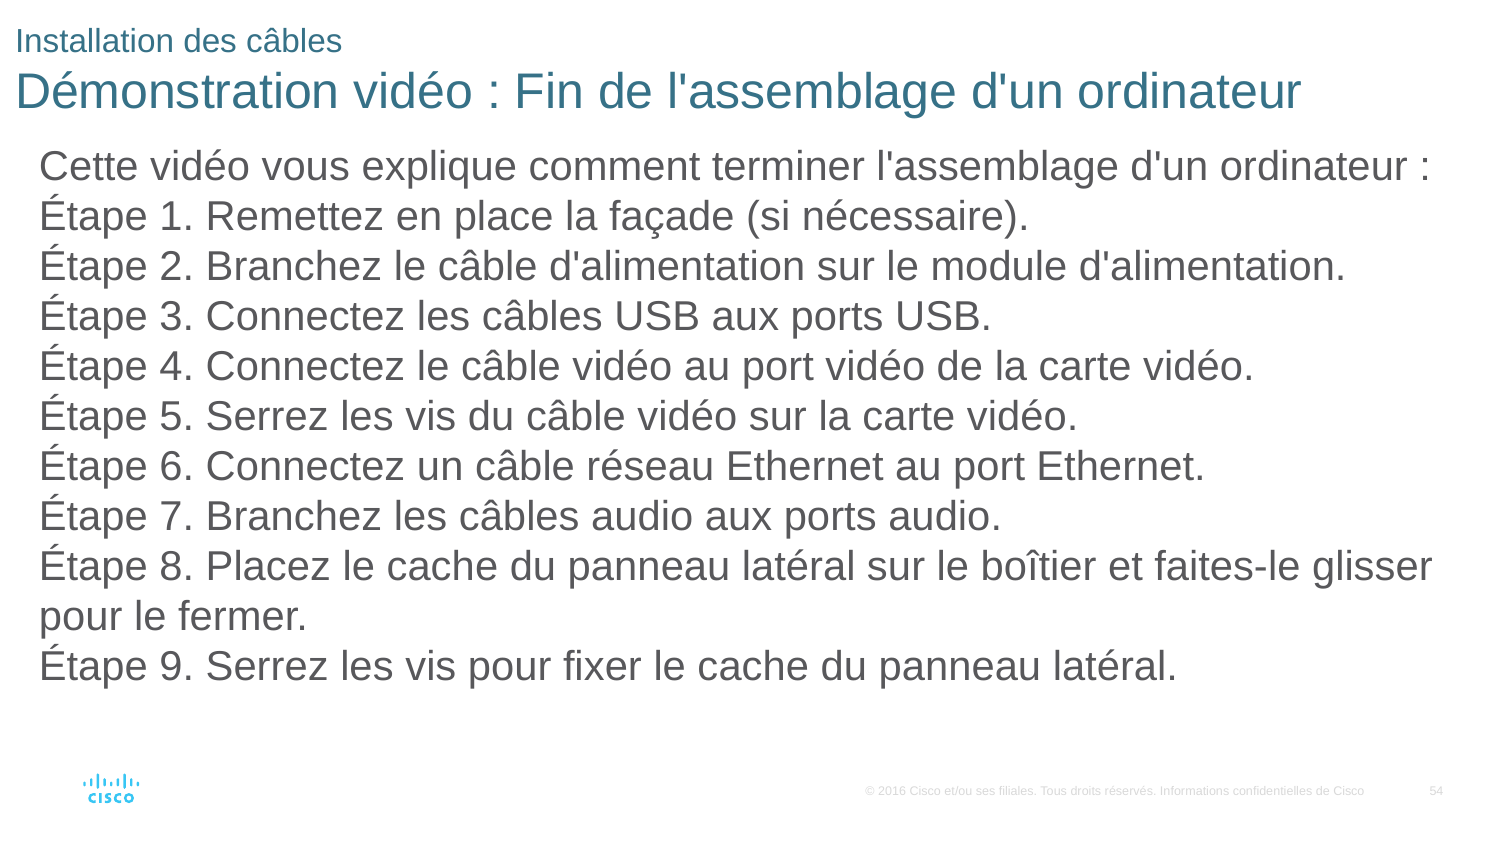

# Installation des câbles Démonstration vidéo : Fin de l'assemblage d'un ordinateur
Cette vidéo vous explique comment terminer l'assemblage d'un ordinateur :
Étape 1. Remettez en place la façade (si nécessaire).
Étape 2. Branchez le câble d'alimentation sur le module d'alimentation.
Étape 3. Connectez les câbles USB aux ports USB.
Étape 4. Connectez le câble vidéo au port vidéo de la carte vidéo.
Étape 5. Serrez les vis du câble vidéo sur la carte vidéo.
Étape 6. Connectez un câble réseau Ethernet au port Ethernet.
Étape 7. Branchez les câbles audio aux ports audio.
Étape 8. Placez le cache du panneau latéral sur le boîtier et faites-le glisser pour le fermer.
Étape 9. Serrez les vis pour fixer le cache du panneau latéral.